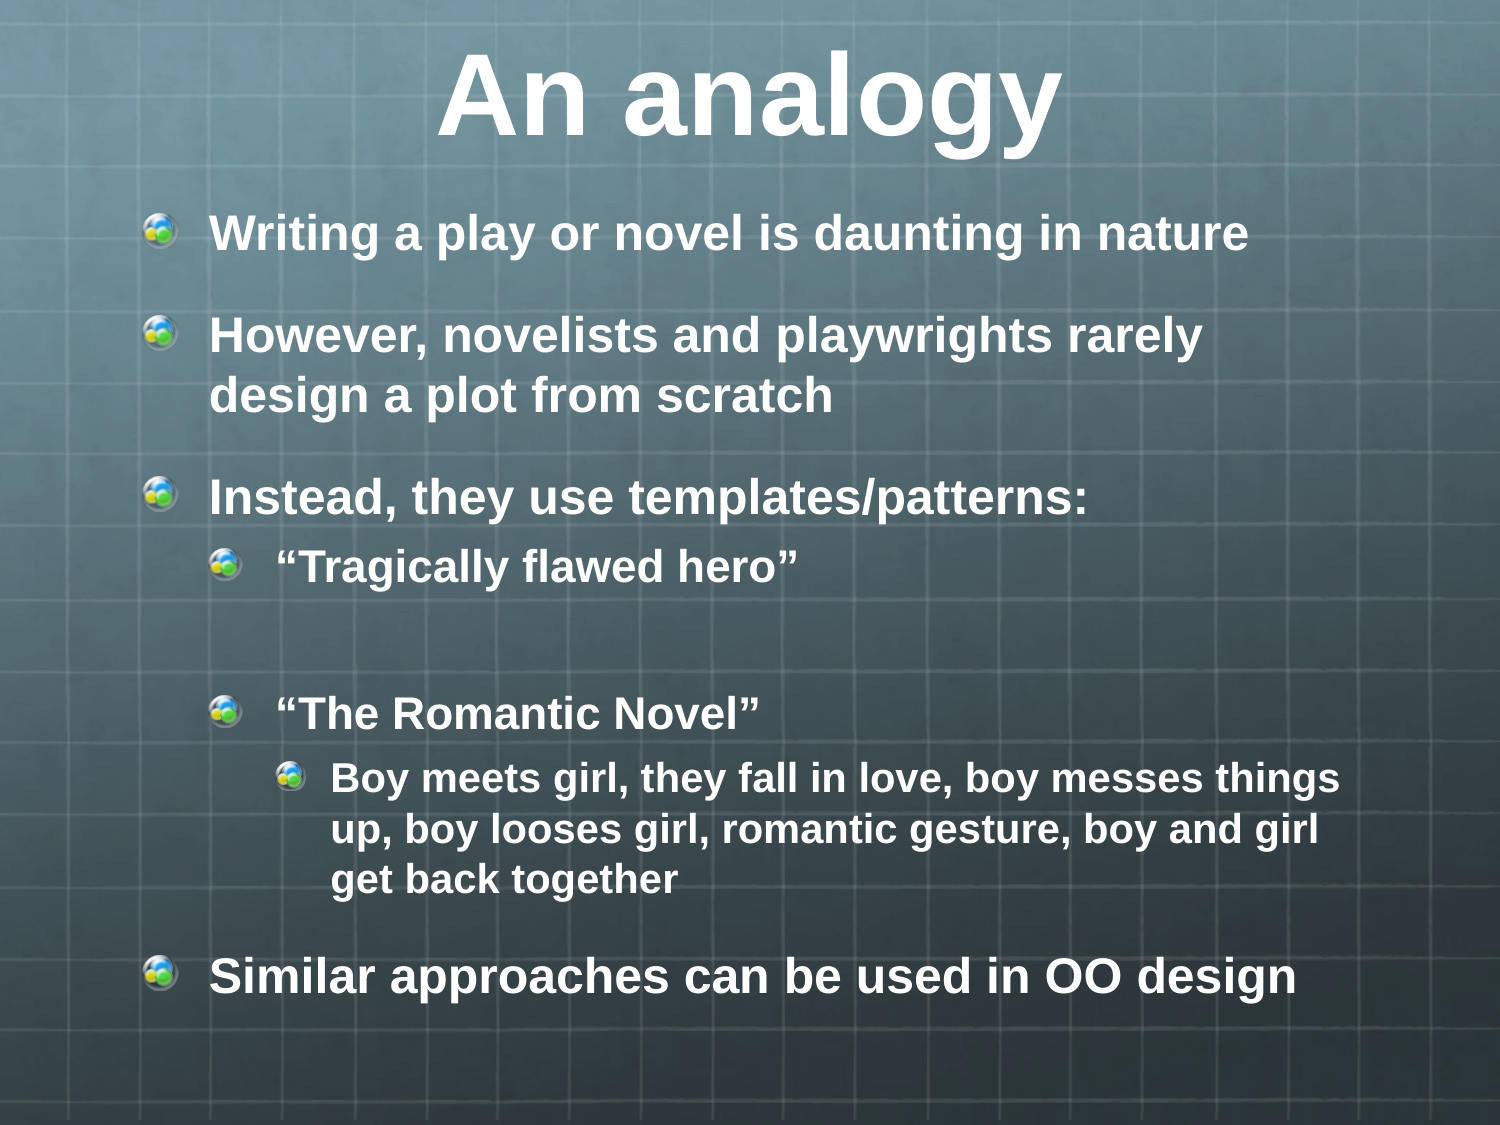

# An analogy
Writing a play or novel is daunting in nature
However, novelists and playwrights rarely design a plot from scratch
Instead, they use templates/patterns:
“Tragically flawed hero”

“The Romantic Novel”
Boy meets girl, they fall in love, boy messes things up, boy looses girl, romantic gesture, boy and girl get back together
Similar approaches can be used in OO design